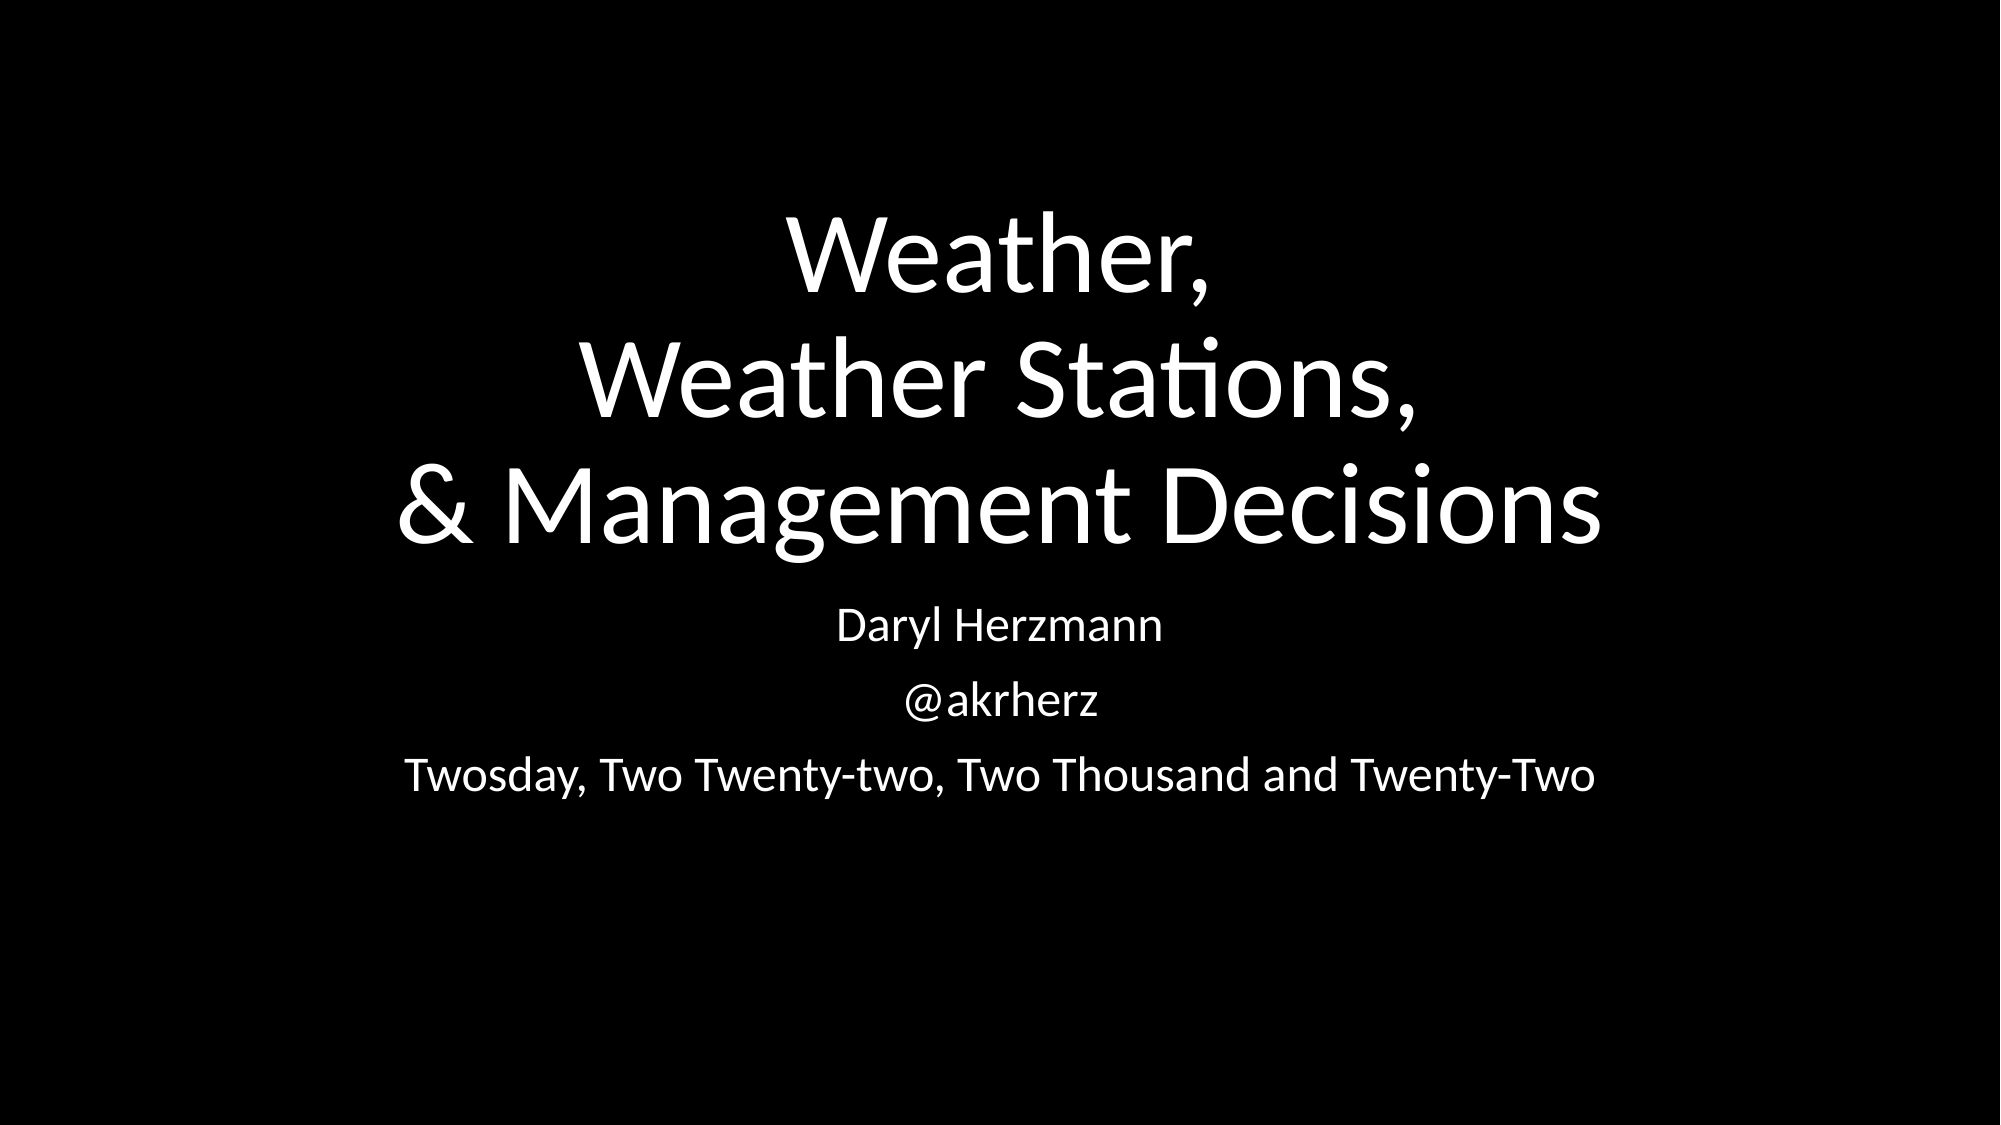

# Weather, Weather Stations, & Management Decisions
Daryl Herzmann
@akrherz
Twosday, Two Twenty-two, Two Thousand and Twenty-Two